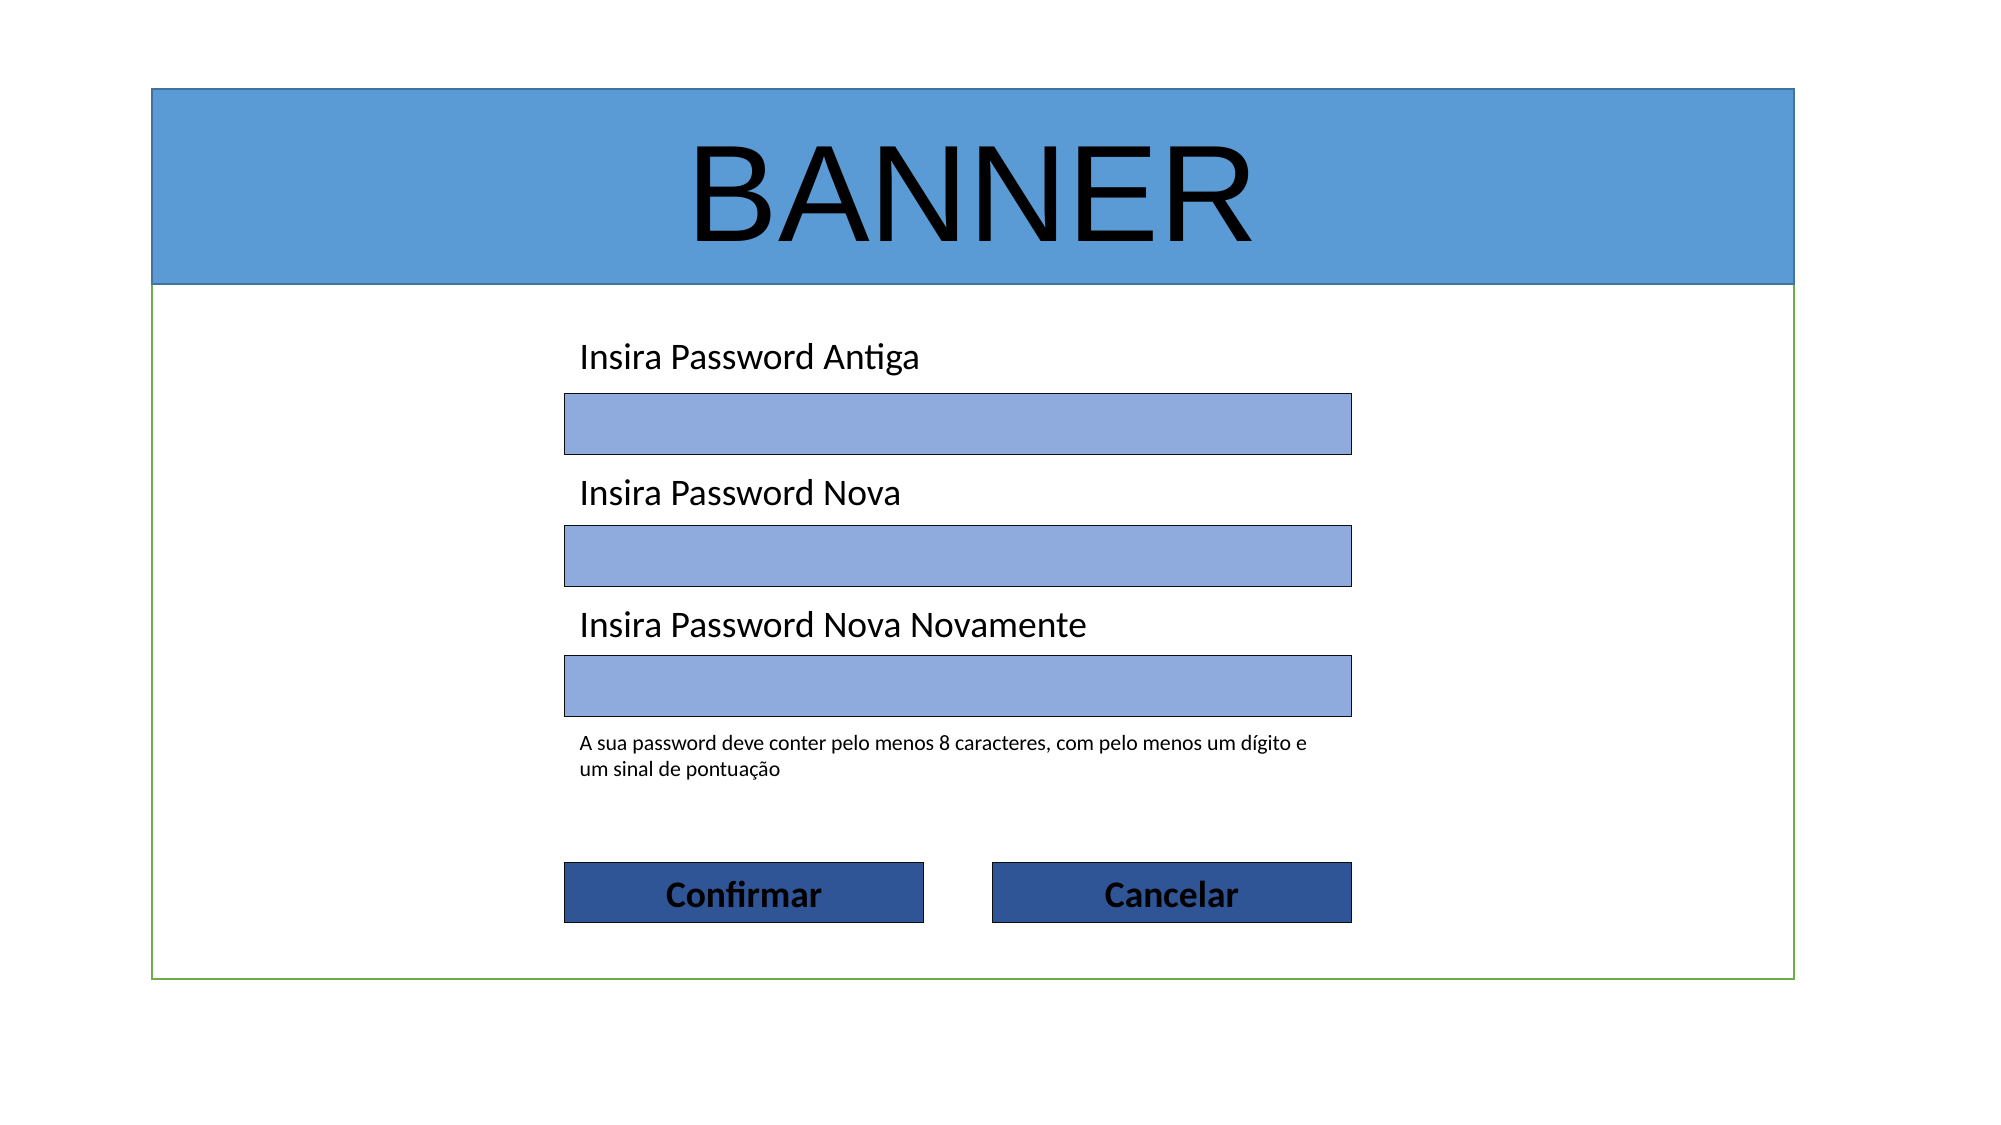

BANNER
Insira Password Antiga

Insira Password Nova

Insira Password Nova Novamente

A sua password deve conter pelo menos 8 caracteres, com pelo menos um dígito e um sinal de pontuação
Confirmar
Cancelar